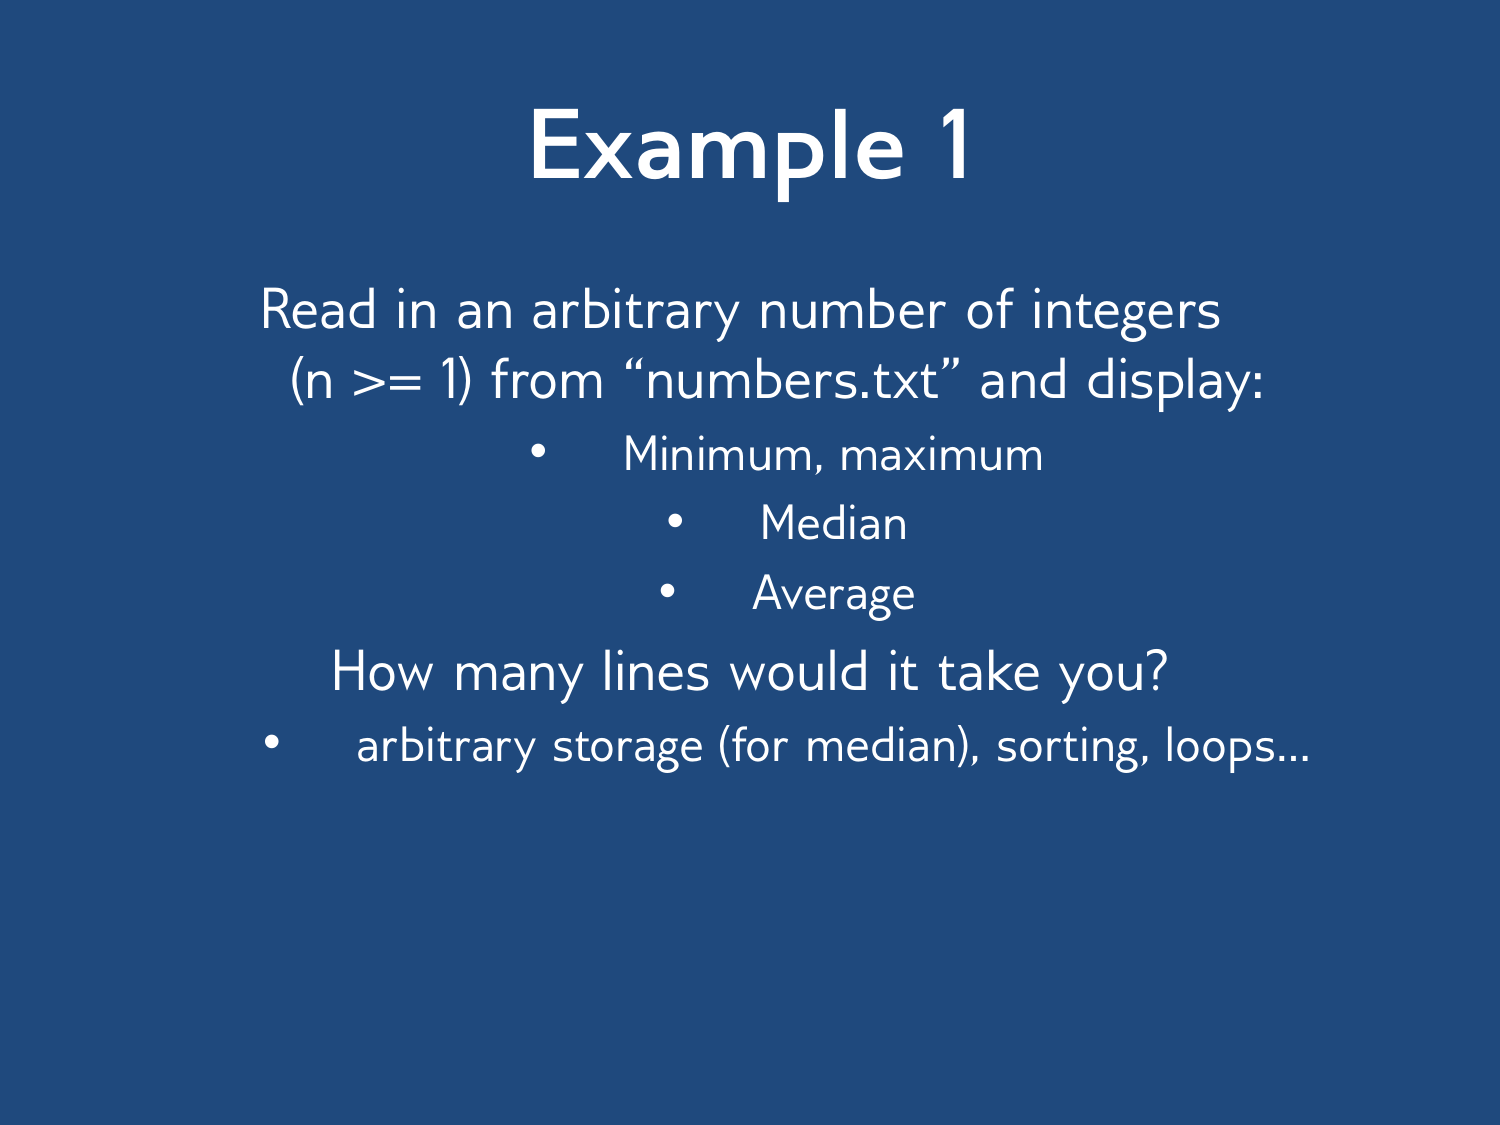

# Example 1
Read in an arbitrary number of integers
(n >= 1) from “numbers.txt” and display:
Minimum, maximum
Median
Average
How many lines would it take you?
arbitrary storage (for median), sorting, loops…